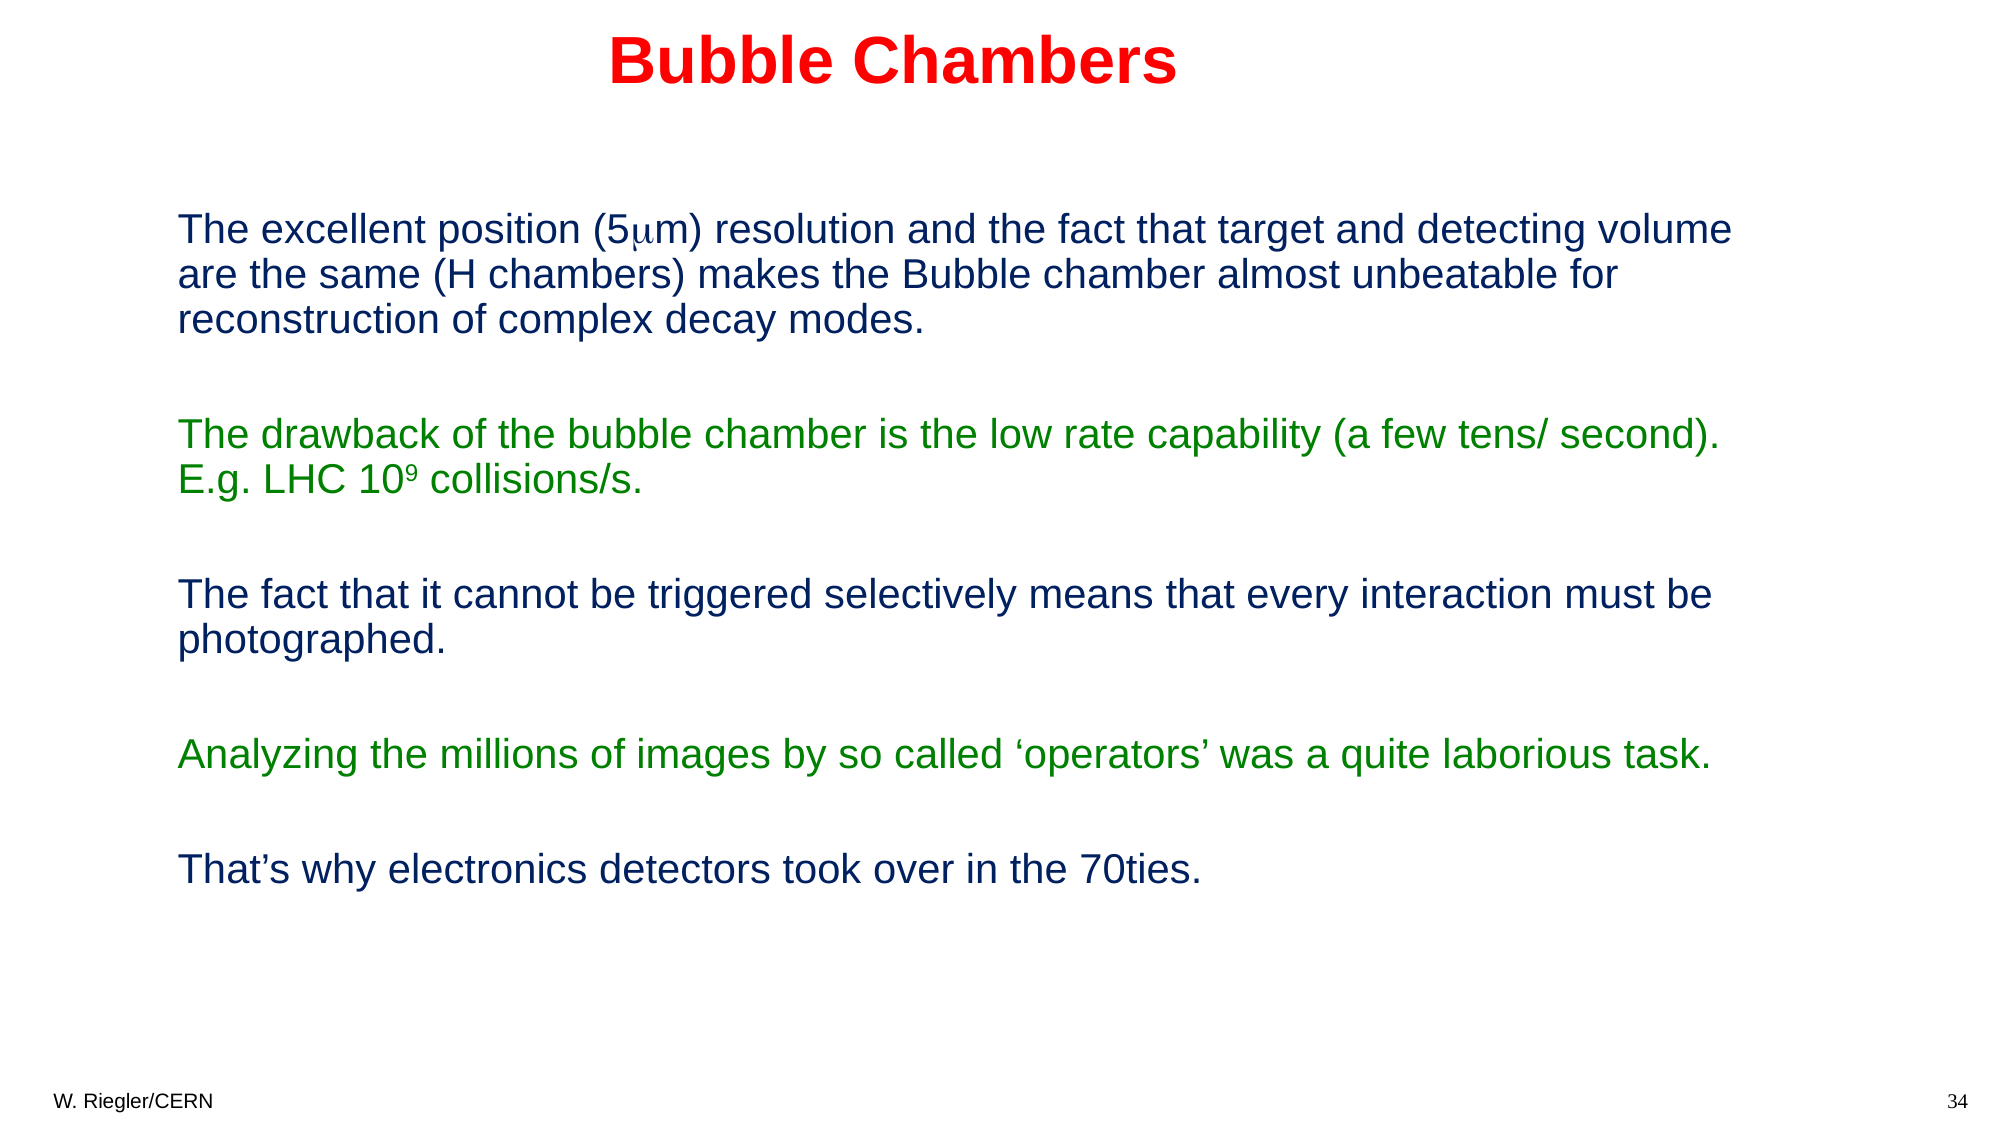

Bubble Chambers
The excellent position (5μm) resolution and the fact that target and detecting volume are the same (H chambers) makes the Bubble chamber almost unbeatable for reconstruction of complex decay modes.

The drawback of the bubble chamber is the low rate capability (a few tens/ second). E.g. LHC 109 collisions/s.

The fact that it cannot be triggered selectively means that every interaction must be photographed.

Analyzing the millions of images by so called ‘operators’ was a quite laborious task.

That’s why electronics detectors took over in the 70ties.

W. Riegler/CERN
34